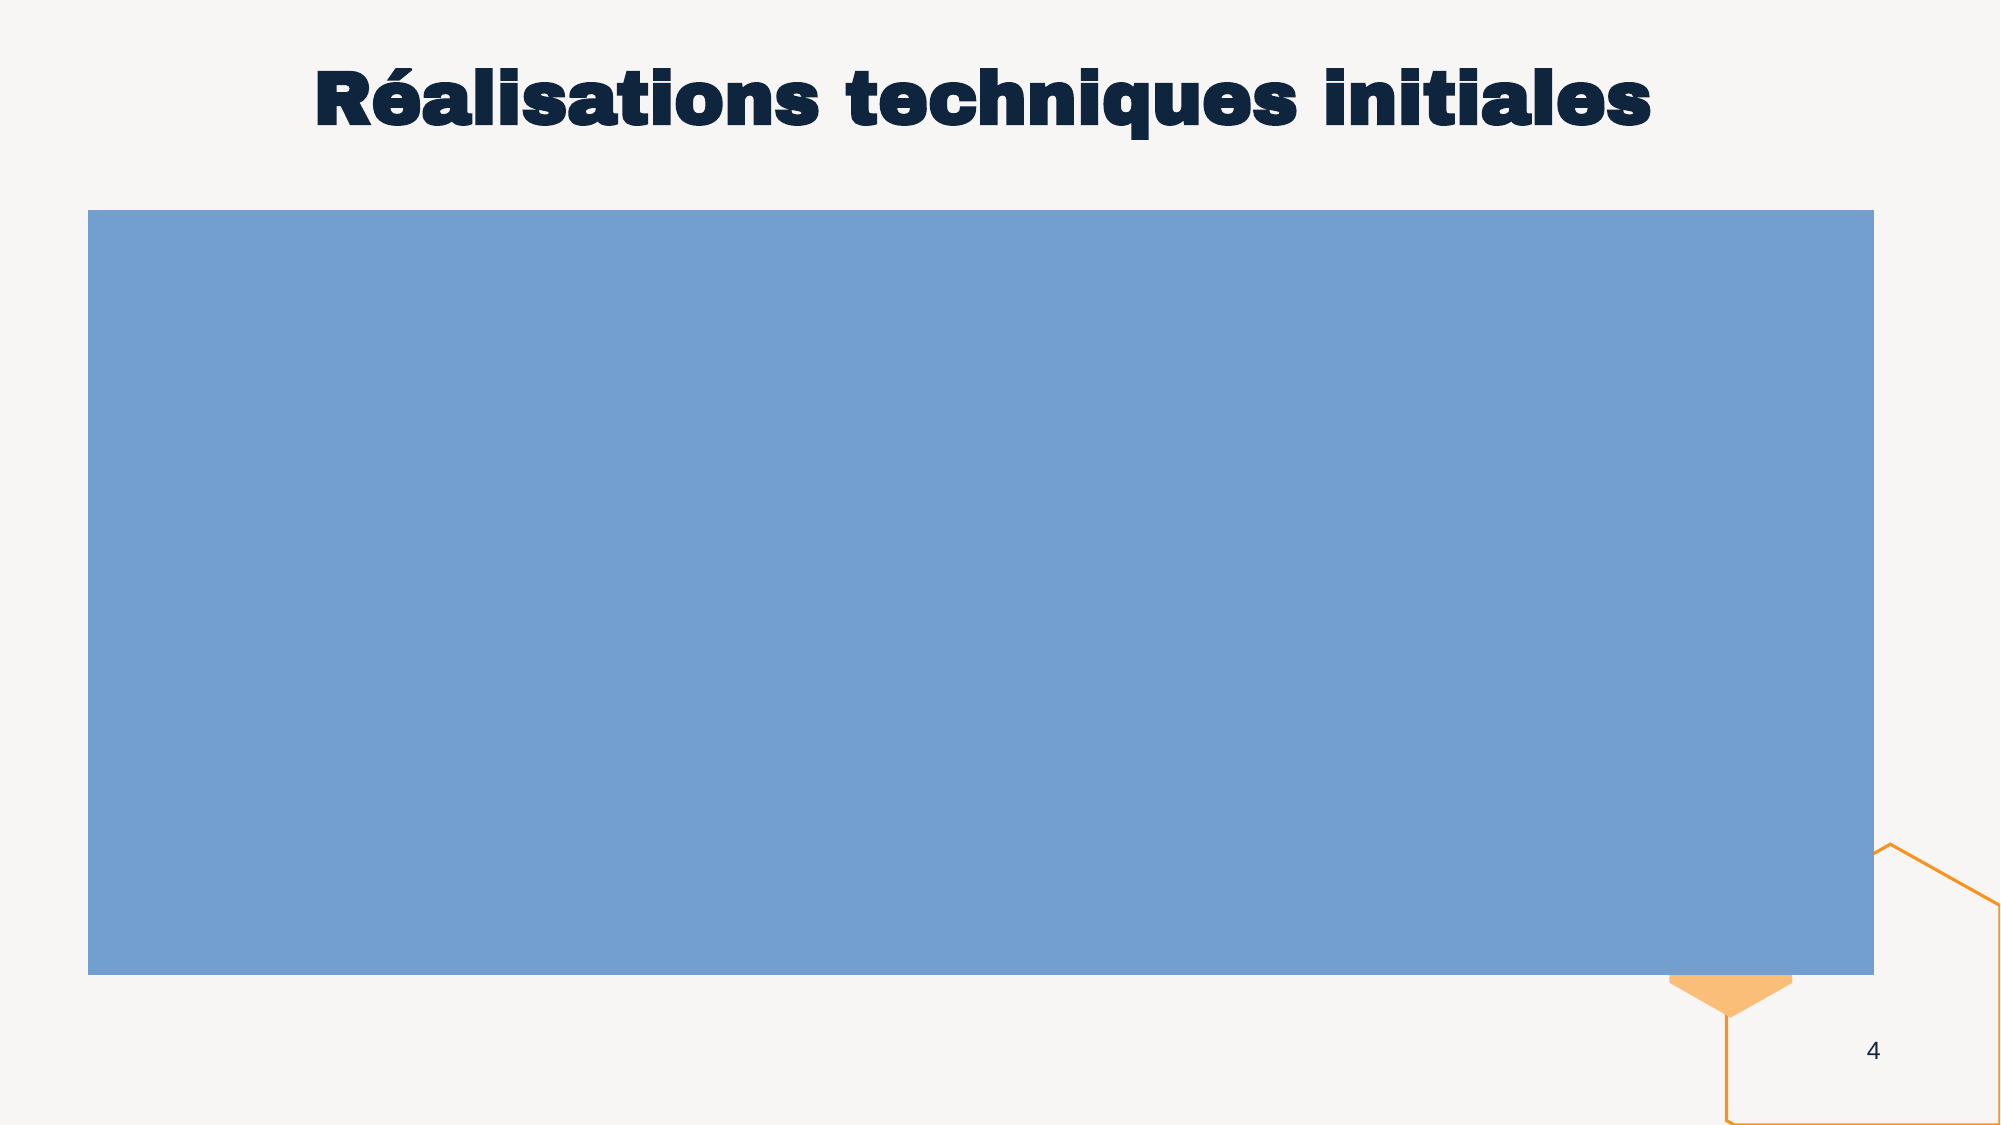

# Réalisations techniques initiales
Gestion des Utilisateurs et Authentification:
Authentification basée sur JWT :
Inscription des utilisateurs.
Gestion des tokens dans une base de données.
Gestion des entités :
Fonctionnalités standard (GET, POST, PUT et DELETE).
Validation et Gestion des erreurs.
Conception Orientée API :
Endpoints regroupés par entité (/api/produits, /api/commandes).
Respect des bonnes pratiques REST pour la bonne compatibilité avec des clients front-end.
Sécurité et Configuration :
Endpoints publics pour l'authentification et privés pour les autres fonctionnalités.
Configuration centralisée via application.yml pour les clés JWT et les connexions aux bases de données.
4